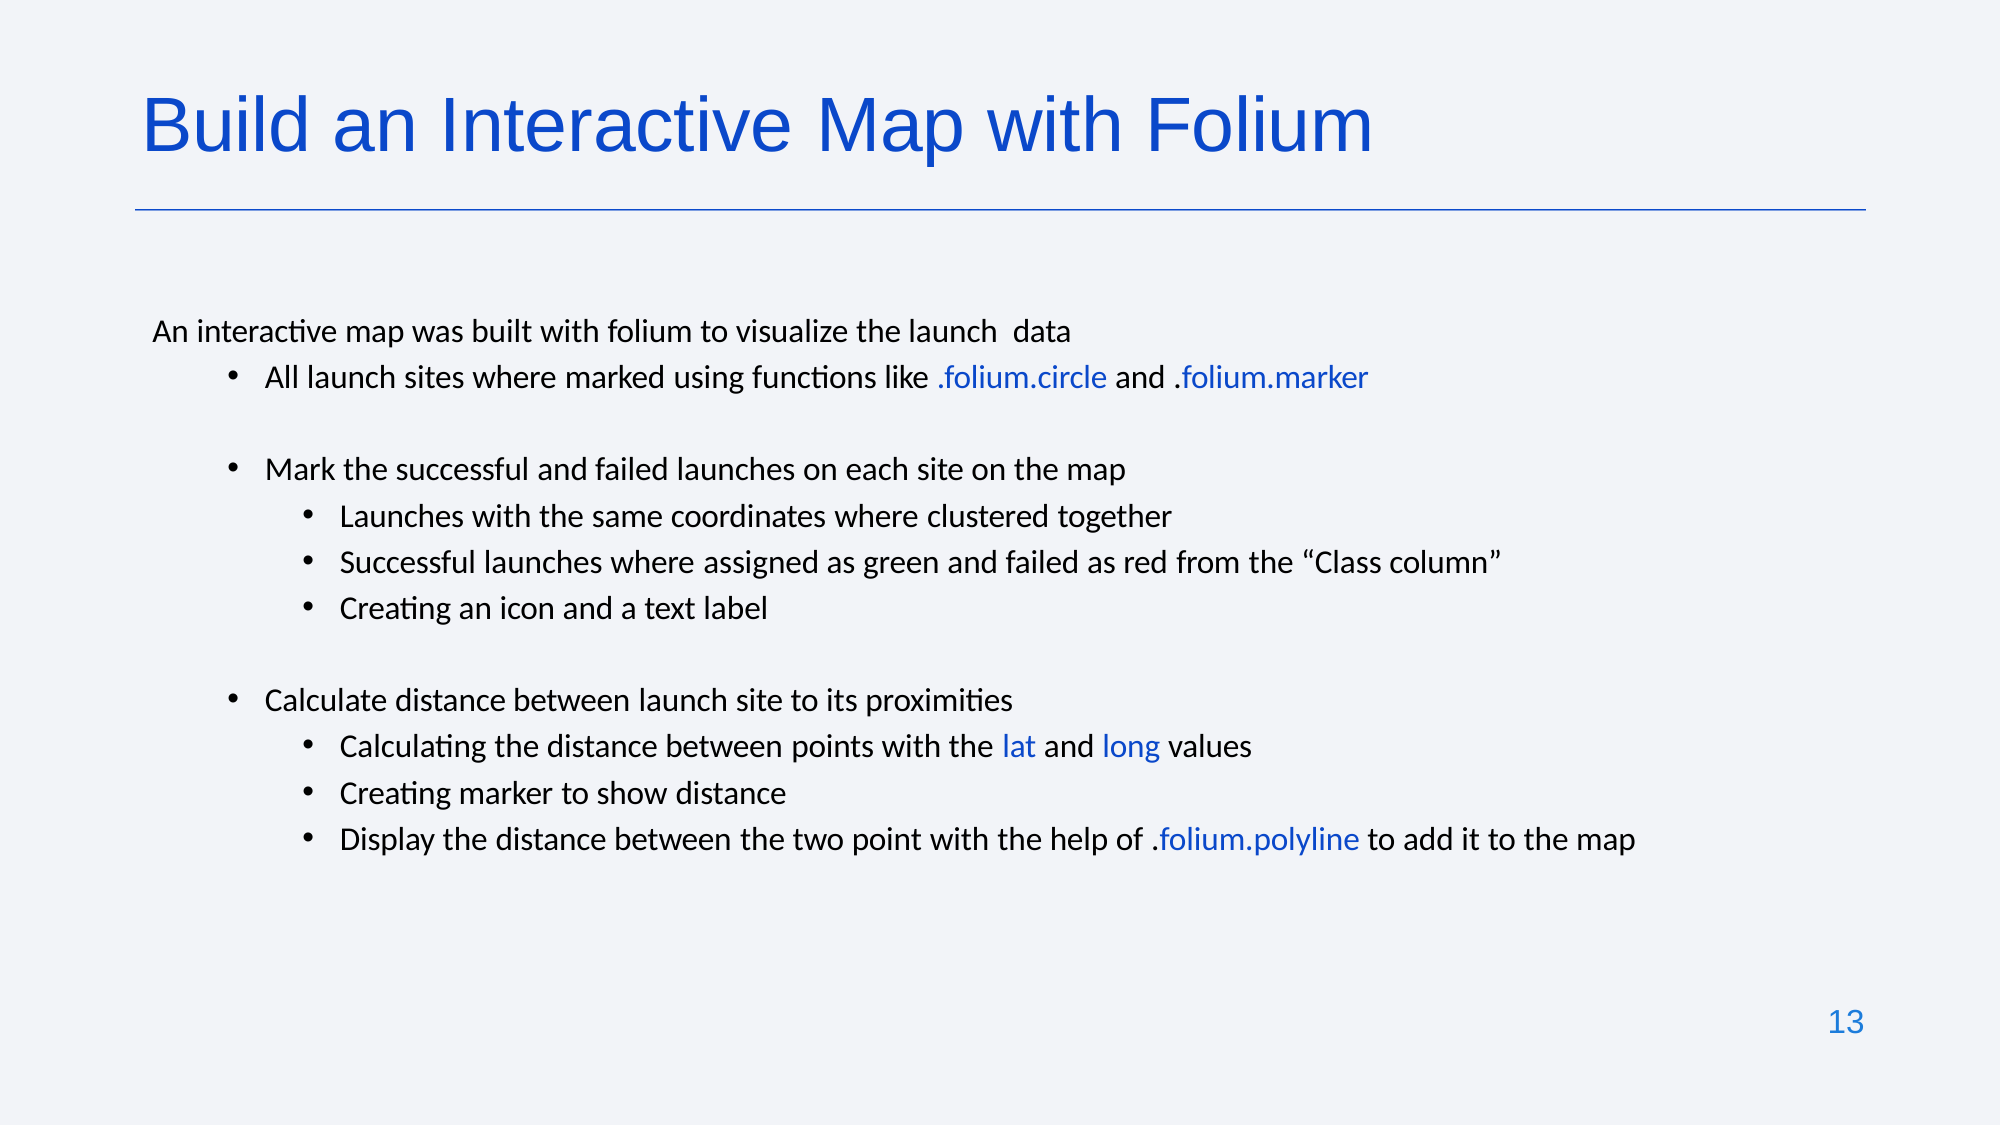

# Build an Interactive Map with Folium
An interactive map was built with folium to visualize the launch  data
All launch sites where marked using functions like .folium.circle and .folium.marker

Mark the successful and failed launches on each site on the map
Launches with the same coordinates where clustered together
Successful launches where assigned as green and failed as red from the “Class column”
Creating an icon and a text label

Calculate distance between launch site to its proximities
Calculating the distance between points with the lat and long values
Creating marker to show distance
Display the distance between the two point with the help of .folium.polyline to add it to the map
13